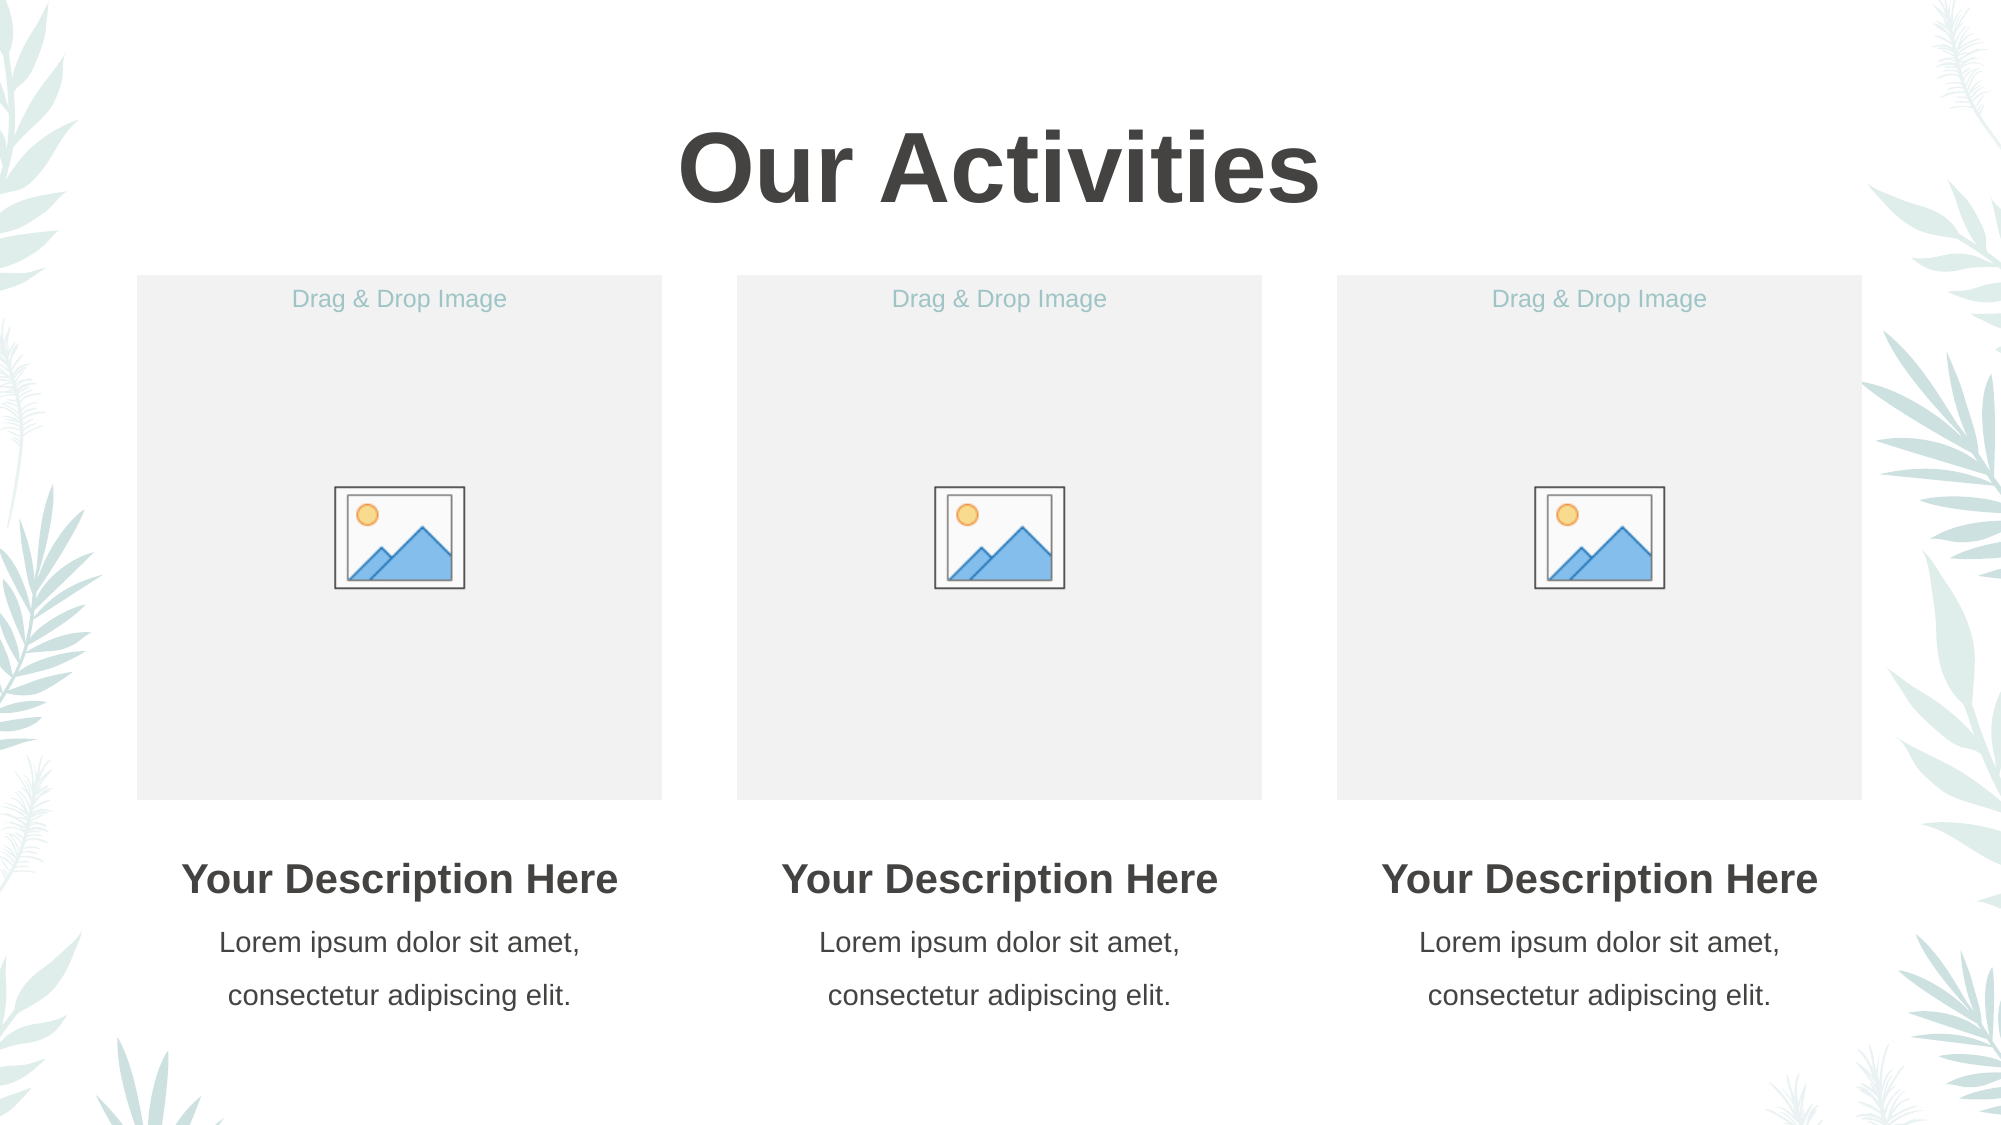

Our Activities

Your Description Here
Lorem ipsum dolor sit amet, consectetur adipiscing elit.
Your Description Here
Lorem ipsum dolor sit amet, consectetur adipiscing elit.
Your Description Here
Lorem ipsum dolor sit amet, consectetur adipiscing elit.